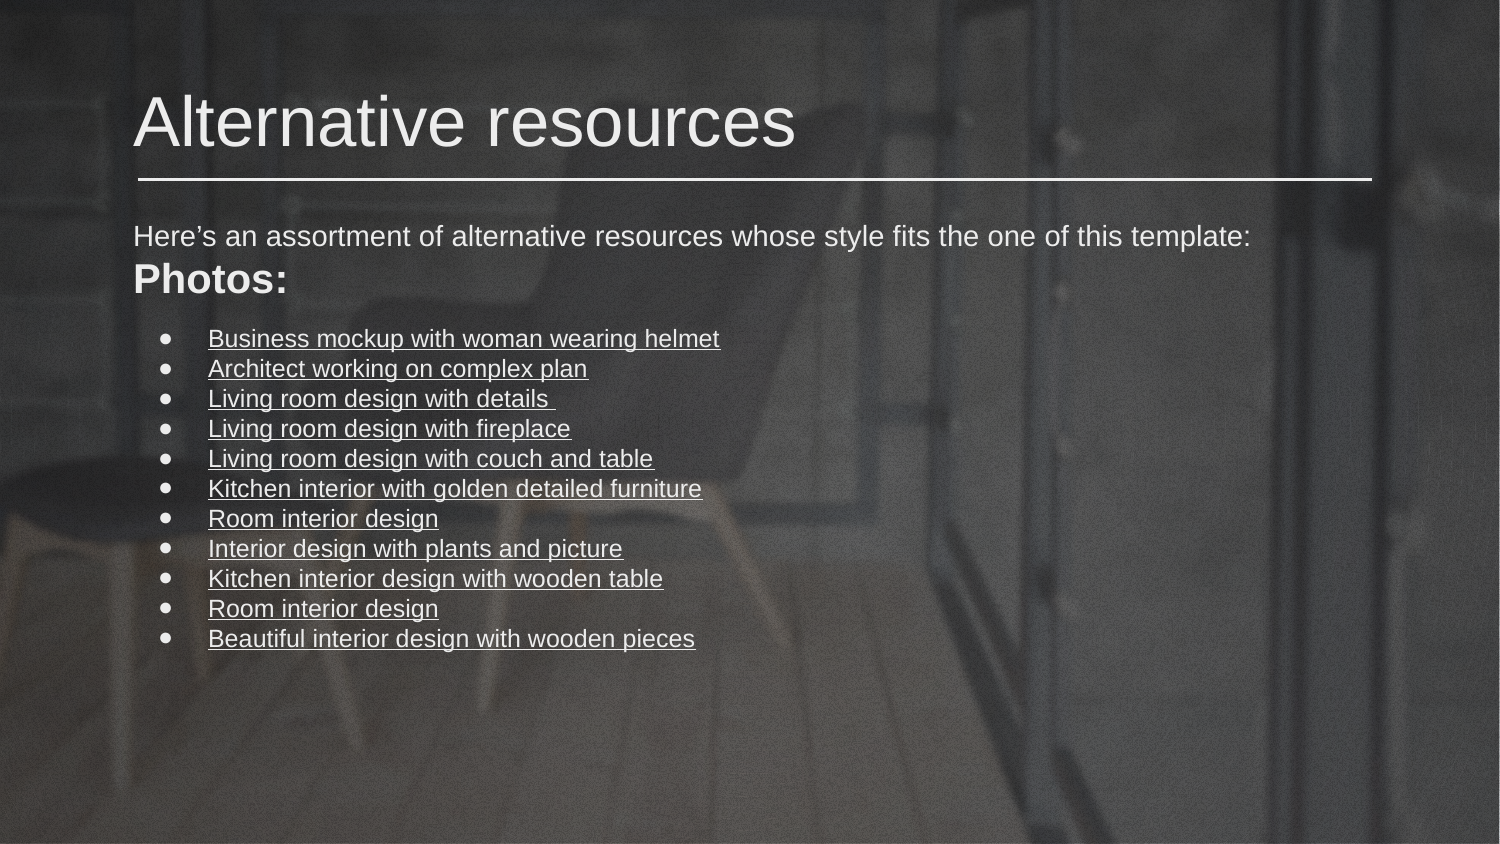

# Alternative resources
Here’s an assortment of alternative resources whose style fits the one of this template:
Photos:
Business mockup with woman wearing helmet
Architect working on complex plan
Living room design with details
Living room design with fireplace
Living room design with couch and table
Kitchen interior with golden detailed furniture
Room interior design
Interior design with plants and picture
Kitchen interior design with wooden table
Room interior design
Beautiful interior design with wooden pieces